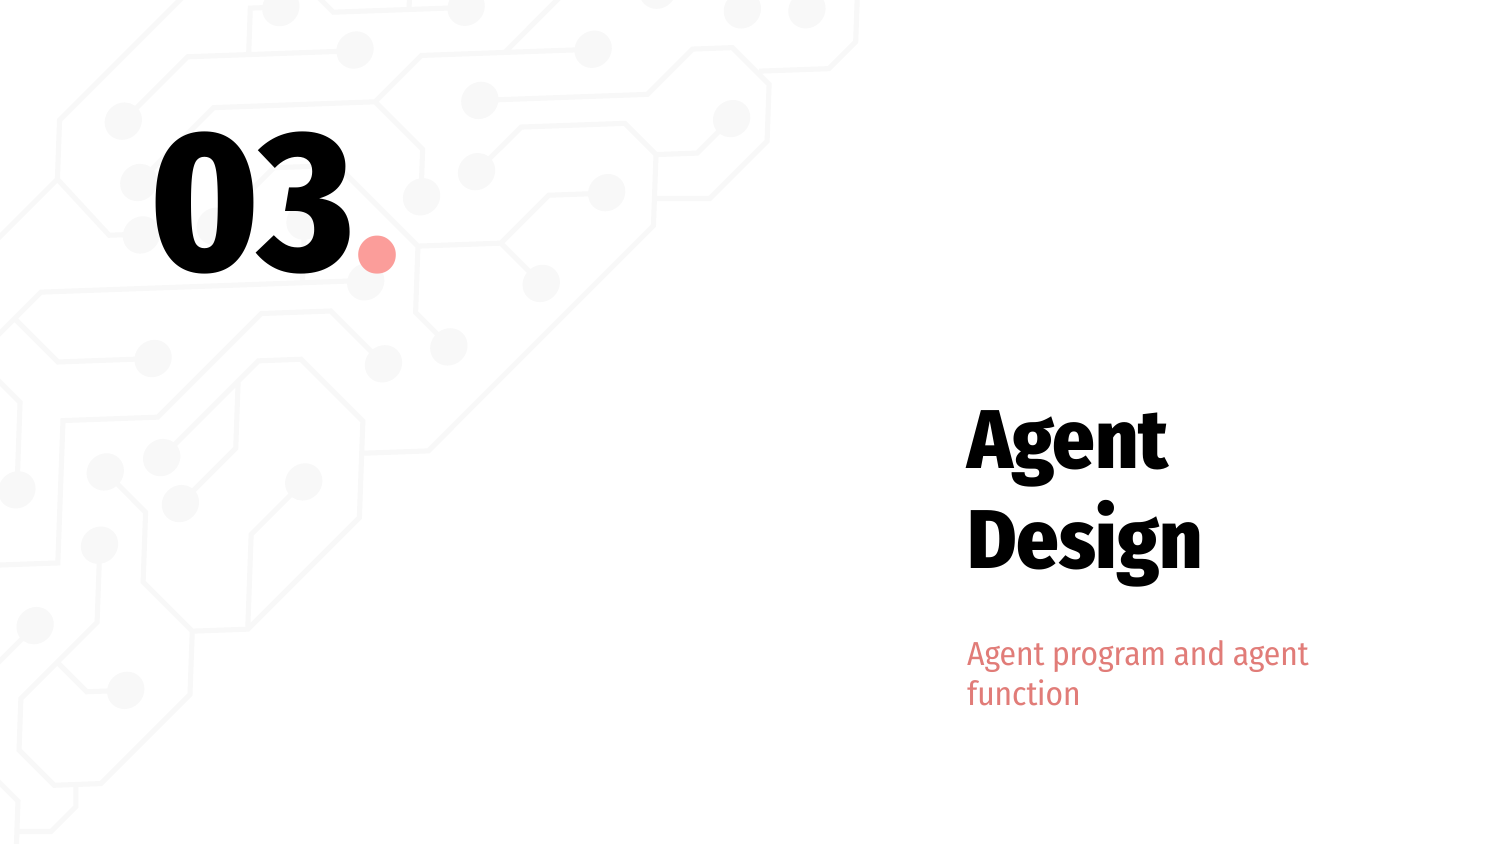

03.
# Agent Design
Agent program and agent function